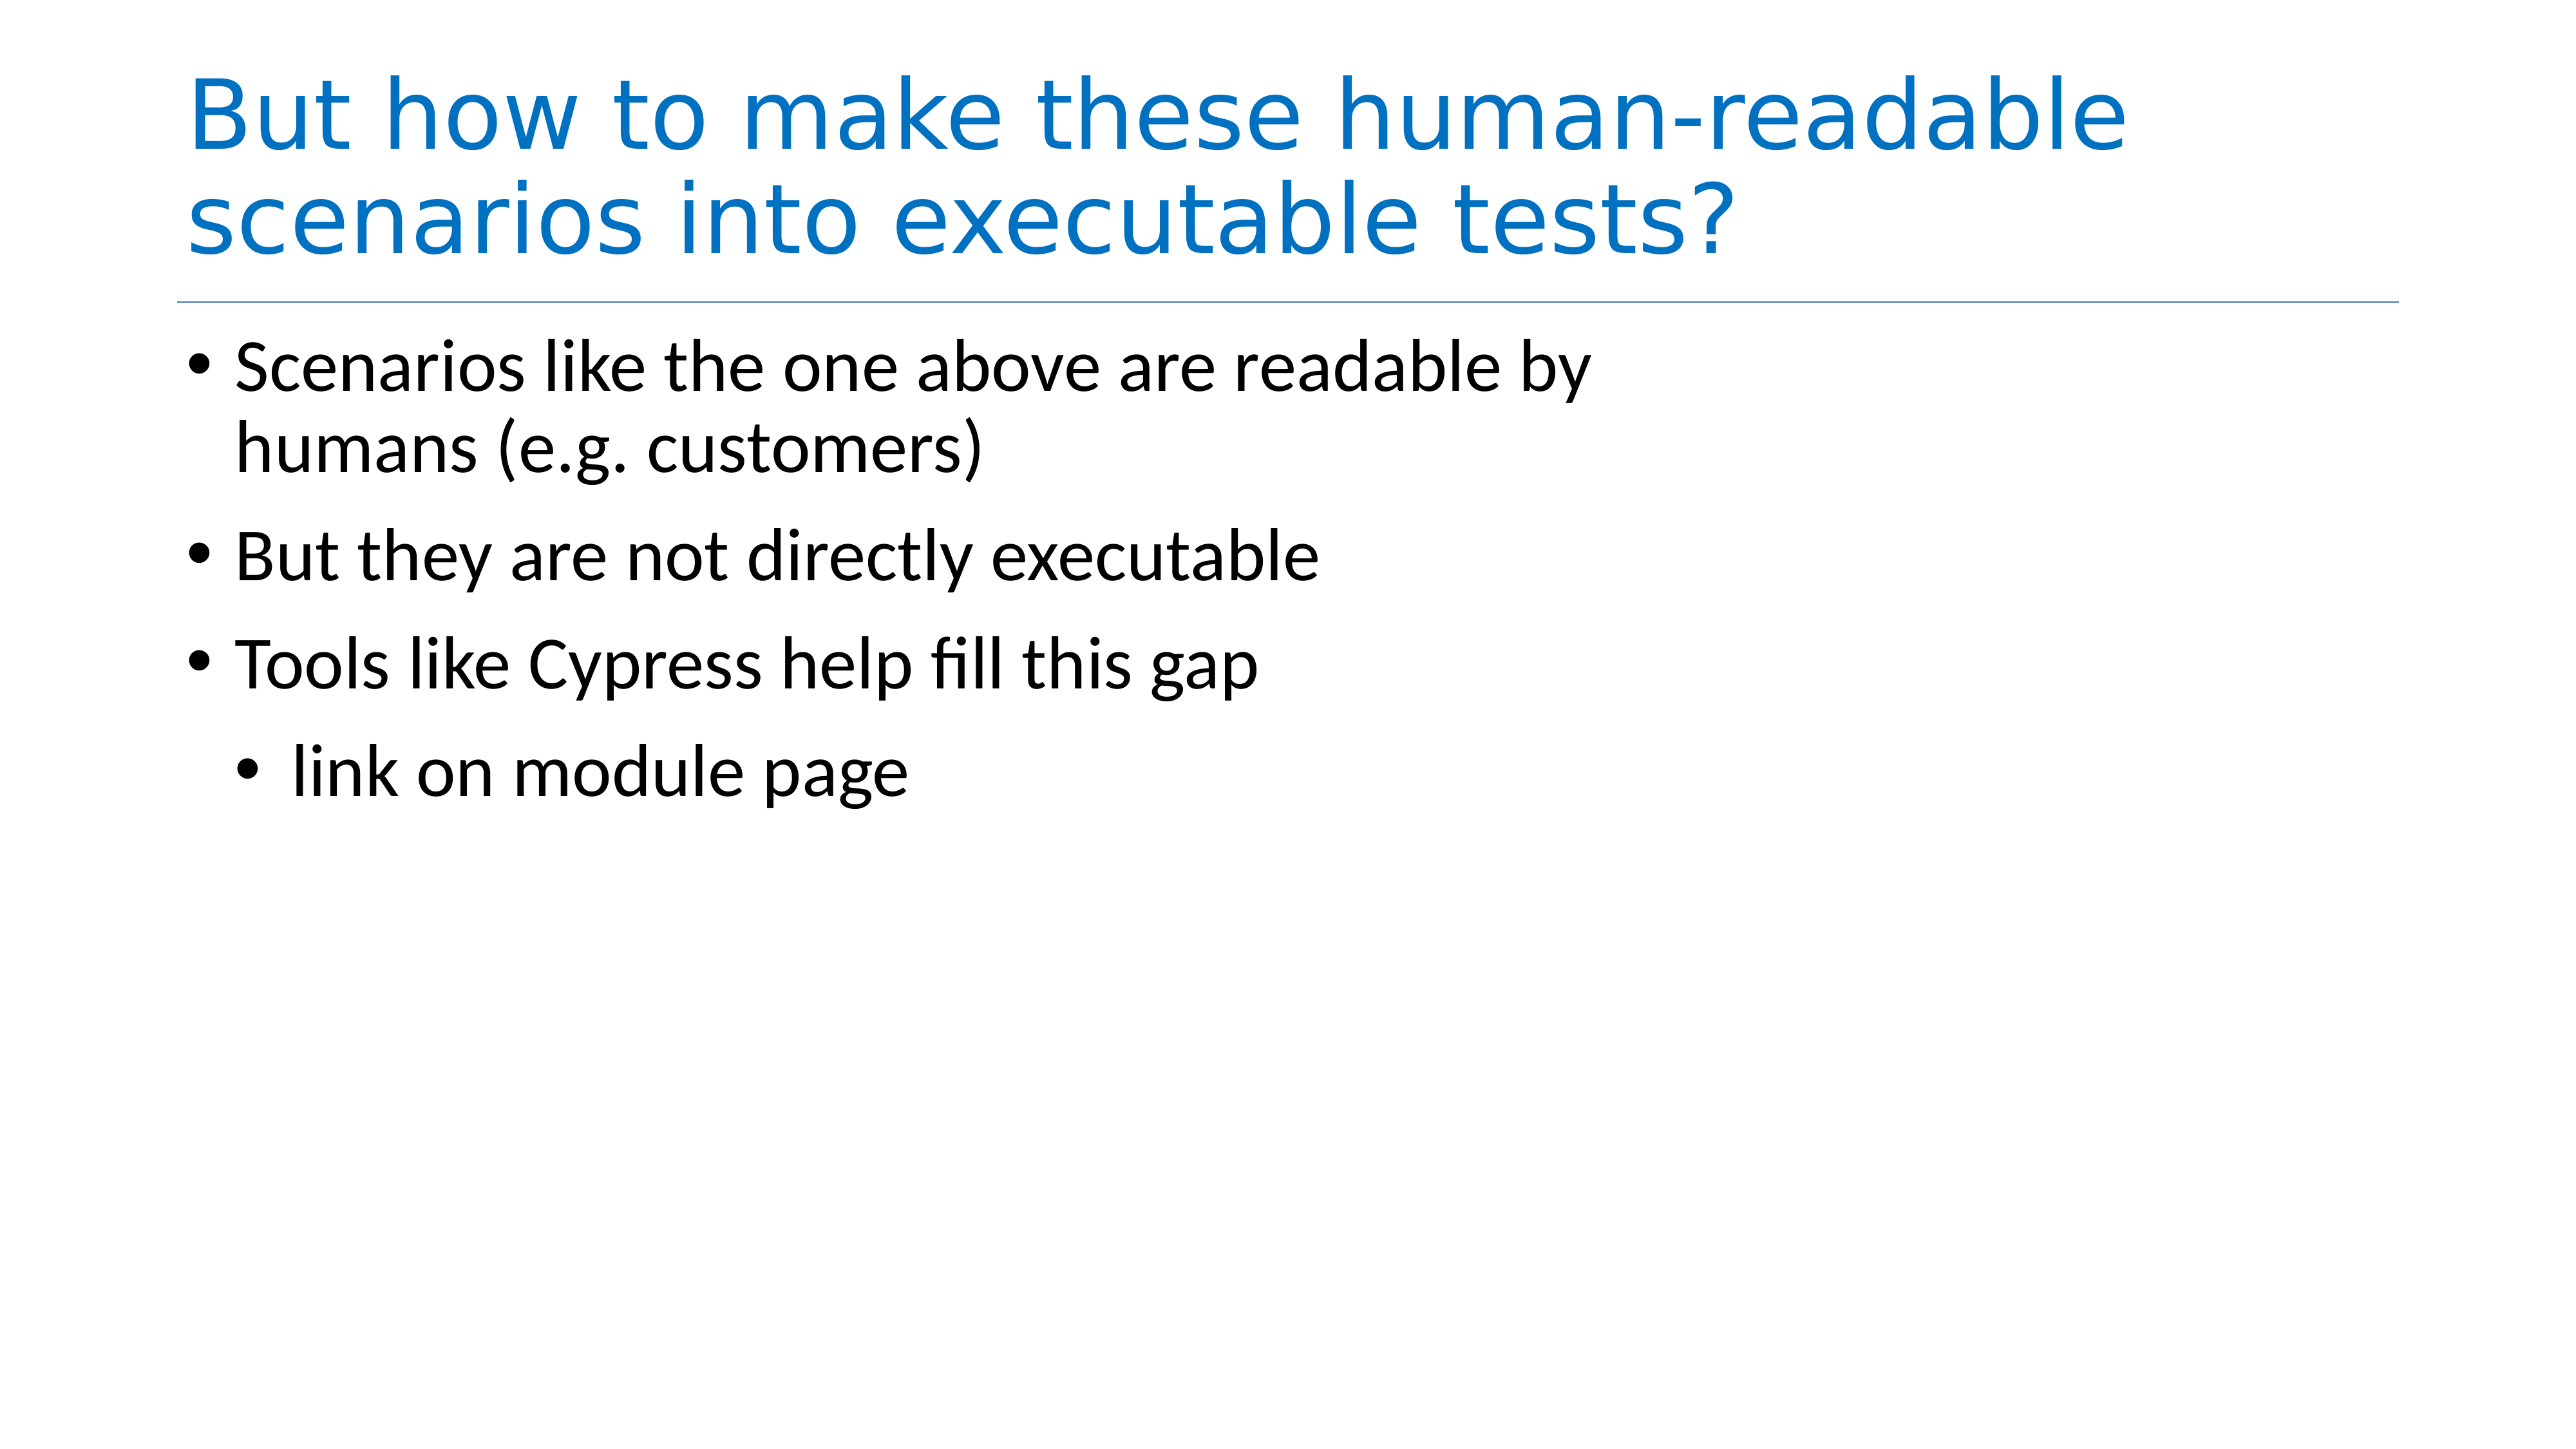

# But how to make these human-readable scenarios into executable tests?
Scenarios like the one above are readable by humans (e.g. customers)
But they are not directly executable
Tools like Cypress help fill this gap
link on module page